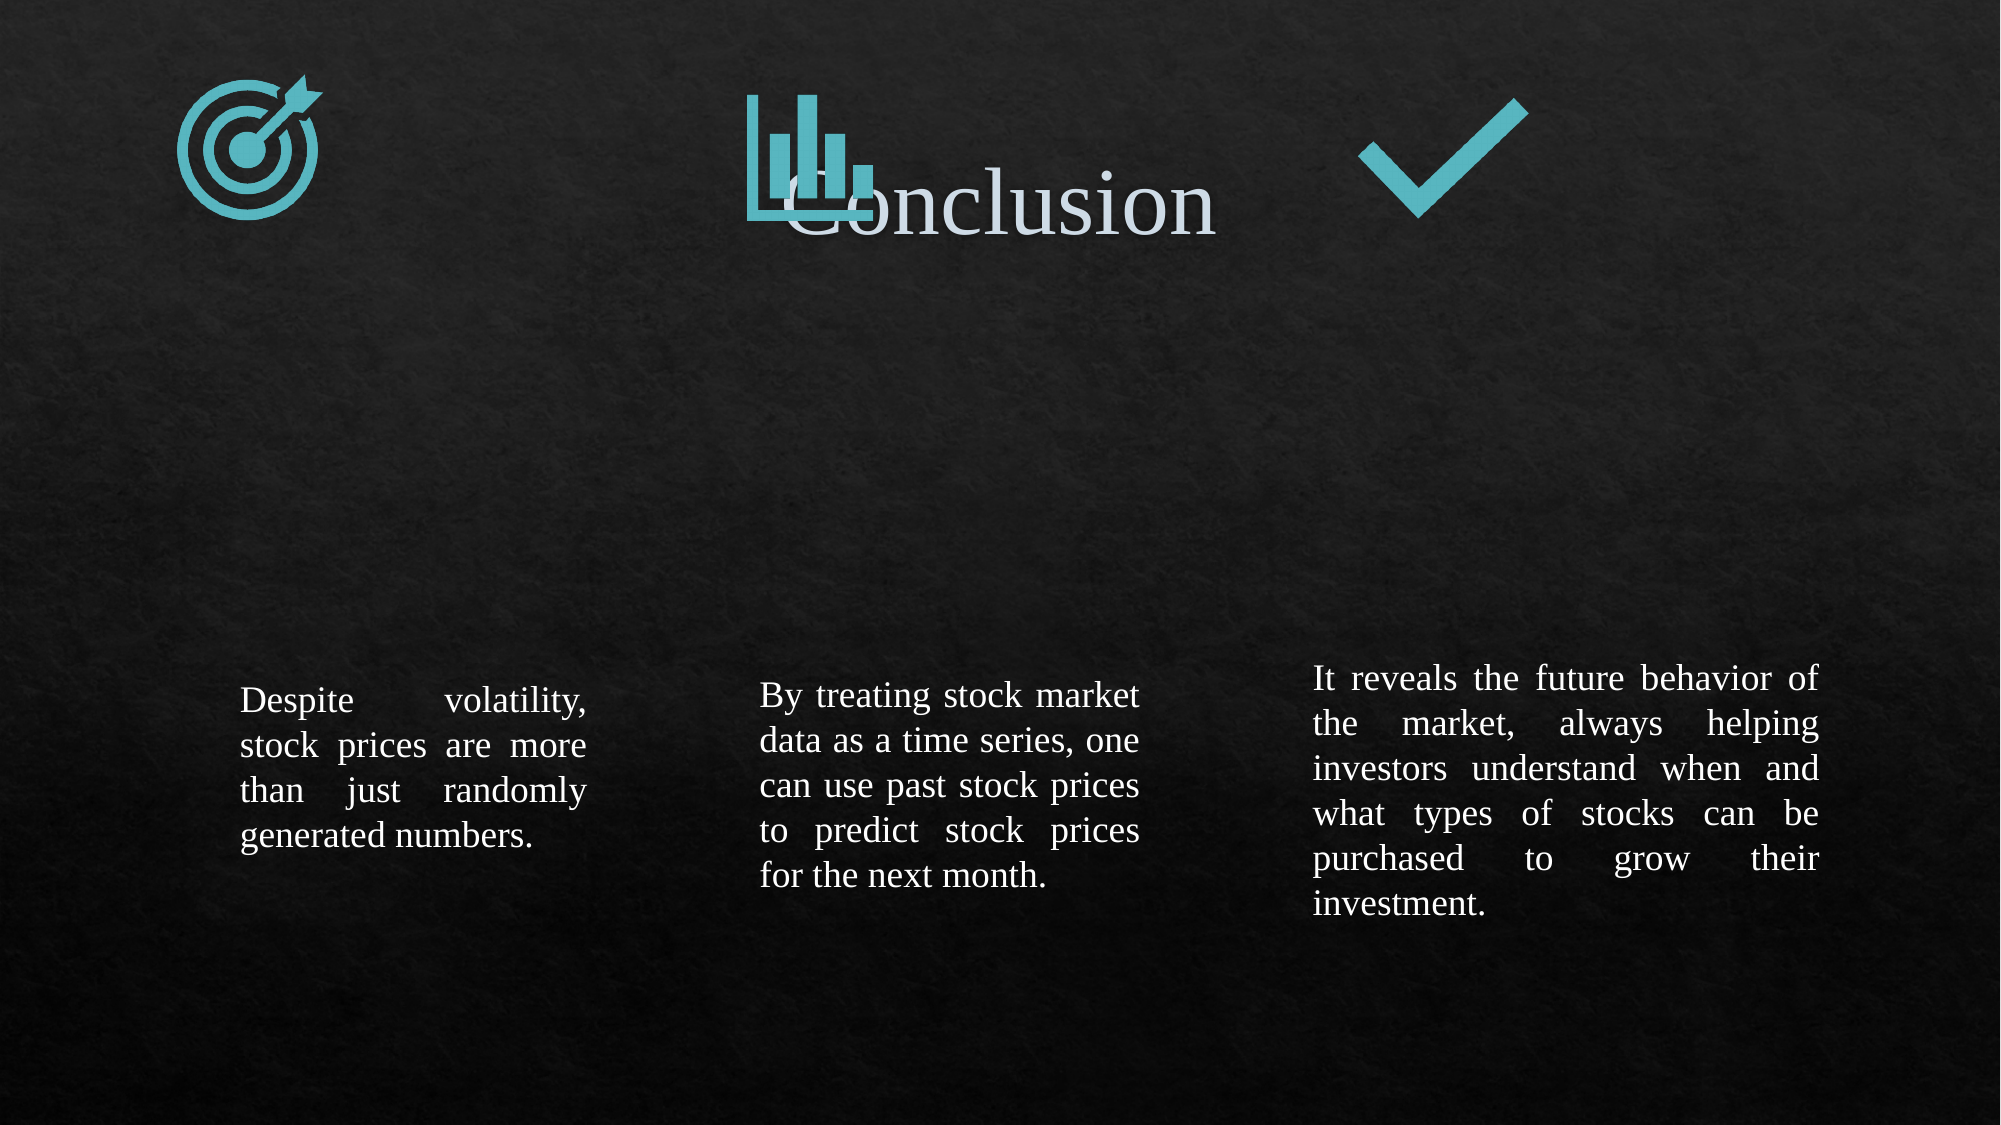

# Conclusion

It reveals the future behavior of the market, always helping investors understand when and what types of stocks can be purchased to grow their investment.
By treating stock market data as a time series, one can use past stock prices to predict stock prices for the next month.
Despite volatility, stock prices are more than just randomly generated numbers.
19